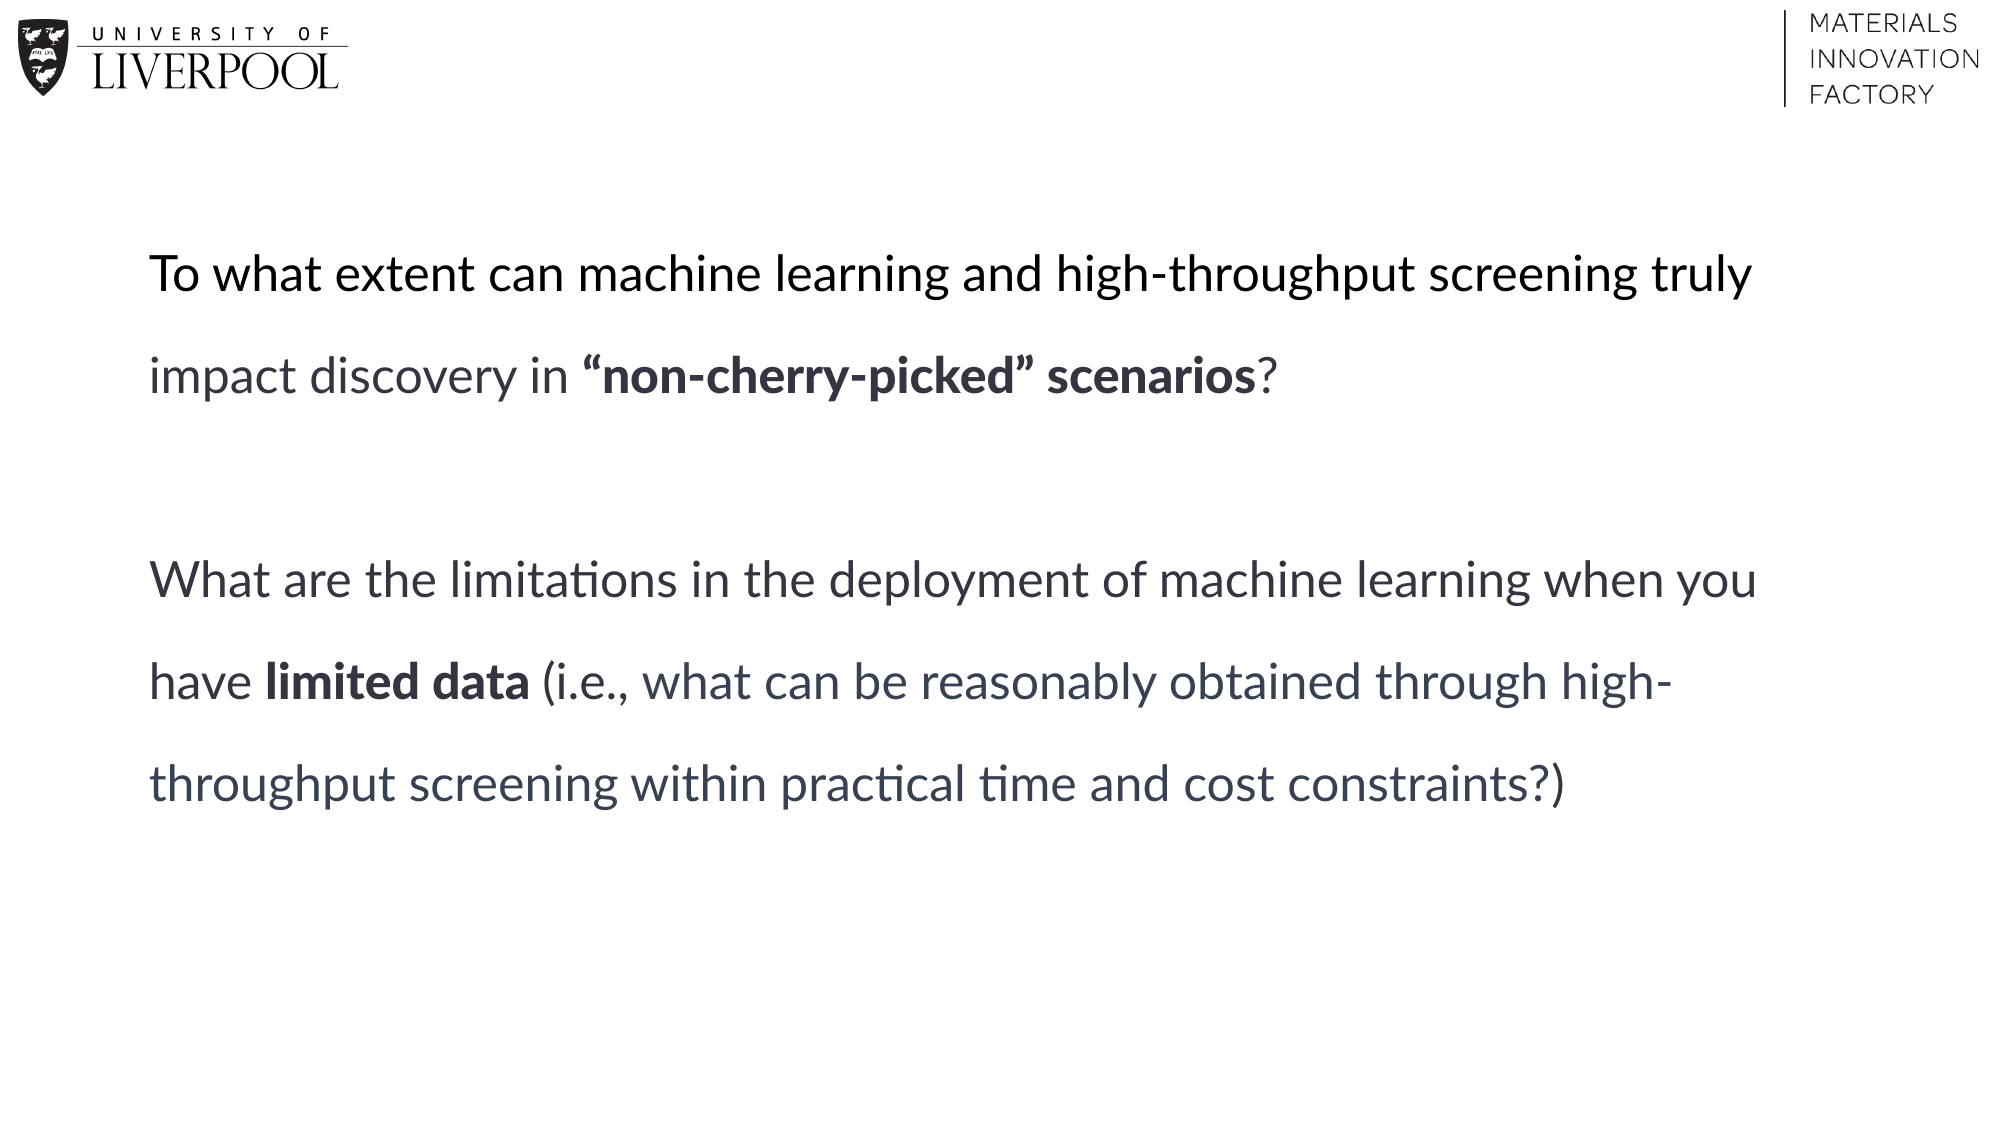

To what extent can machine learning and high-throughput screening truly impact discovery in “non-cherry-picked” scenarios?

What are the limitations in the deployment of machine learning when you have limited data (i.e., what can be reasonably obtained through high-throughput screening within practical time and cost constraints?)